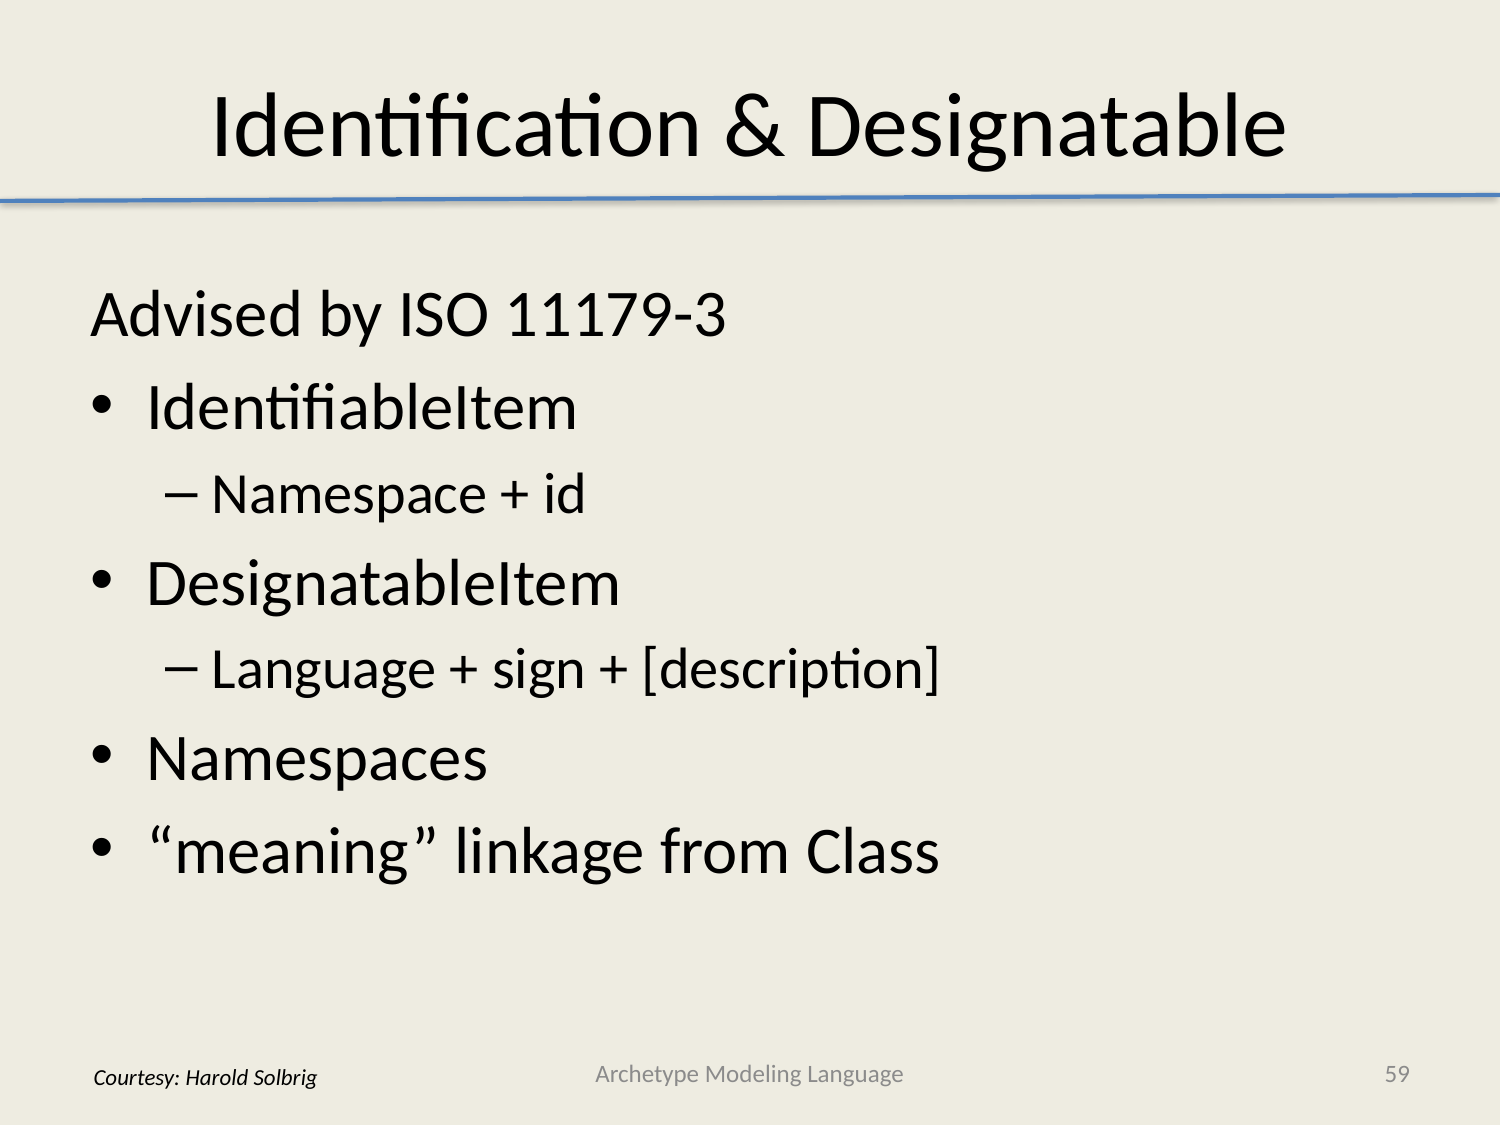

# Identification & Designatable

Advised by ISO 11179-3
IdentifiableItem
Namespace + id
DesignatableItem
Language + sign + [description]
Namespaces
“meaning” linkage from Class
Archetype Modeling Language
59
Courtesy: Harold Solbrig